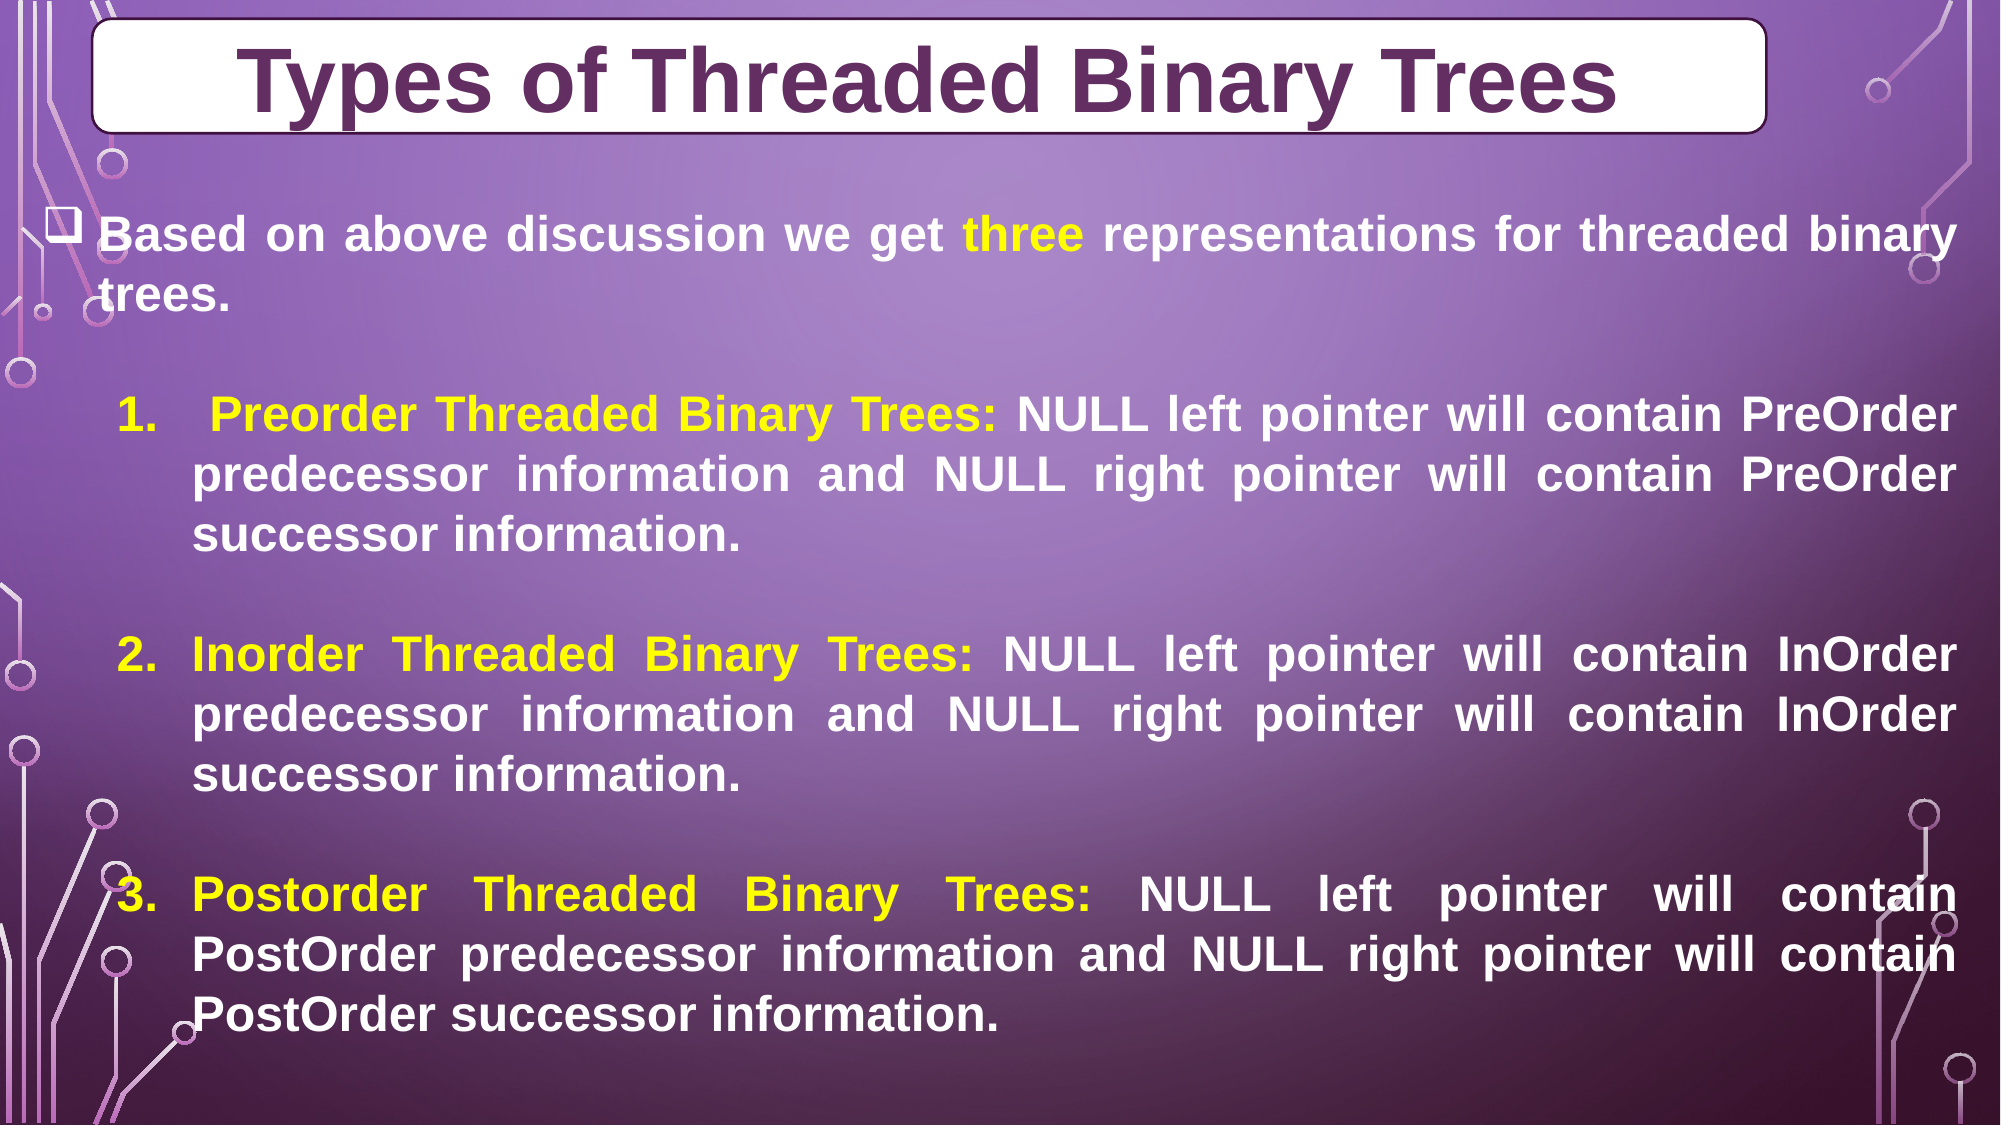

Types of Threaded Binary Trees
Based on above discussion we get three representations for threaded binary trees.

 Preorder Threaded Binary Trees: NULL left pointer will contain PreOrder predecessor information and NULL right pointer will contain PreOrder successor information.

Inorder Threaded Binary Trees: NULL left pointer will contain InOrder predecessor information and NULL right pointer will contain InOrder successor information.

Postorder Threaded Binary Trees: NULL left pointer will contain PostOrder predecessor information and NULL right pointer will contain PostOrder successor information.